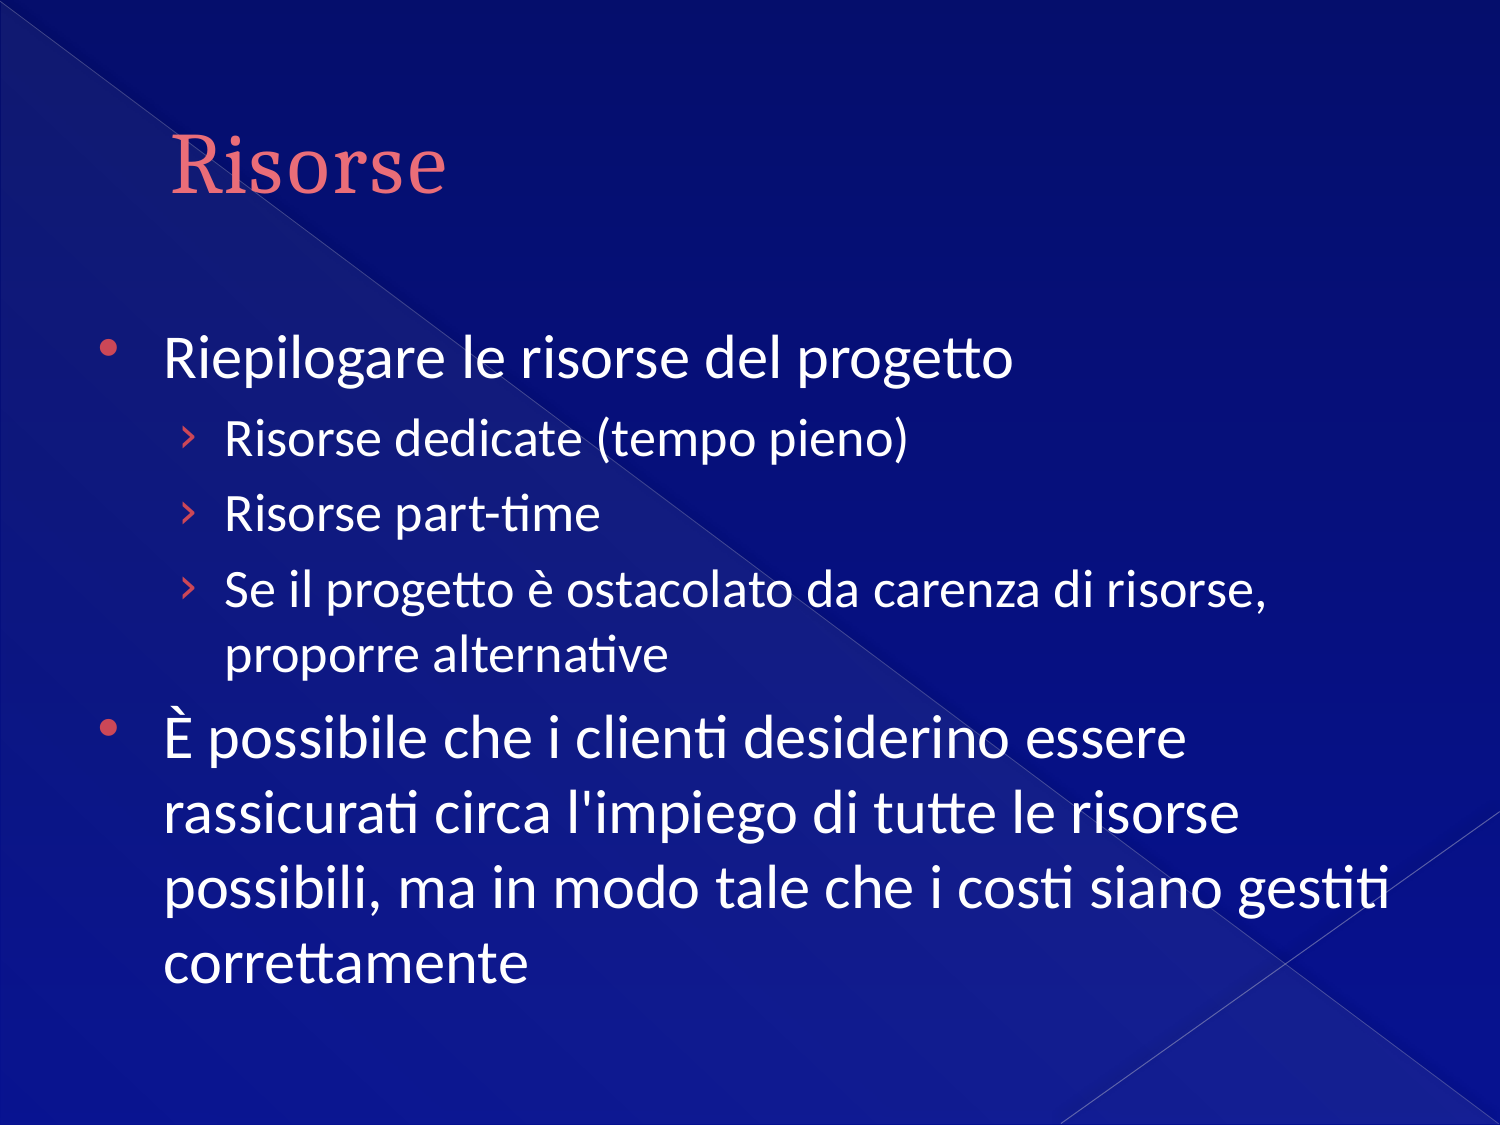

# Risorse
Riepilogare le risorse del progetto
Risorse dedicate (tempo pieno)
Risorse part-time
Se il progetto è ostacolato da carenza di risorse, proporre alternative
È possibile che i clienti desiderino essere rassicurati circa l'impiego di tutte le risorse possibili, ma in modo tale che i costi siano gestiti correttamente